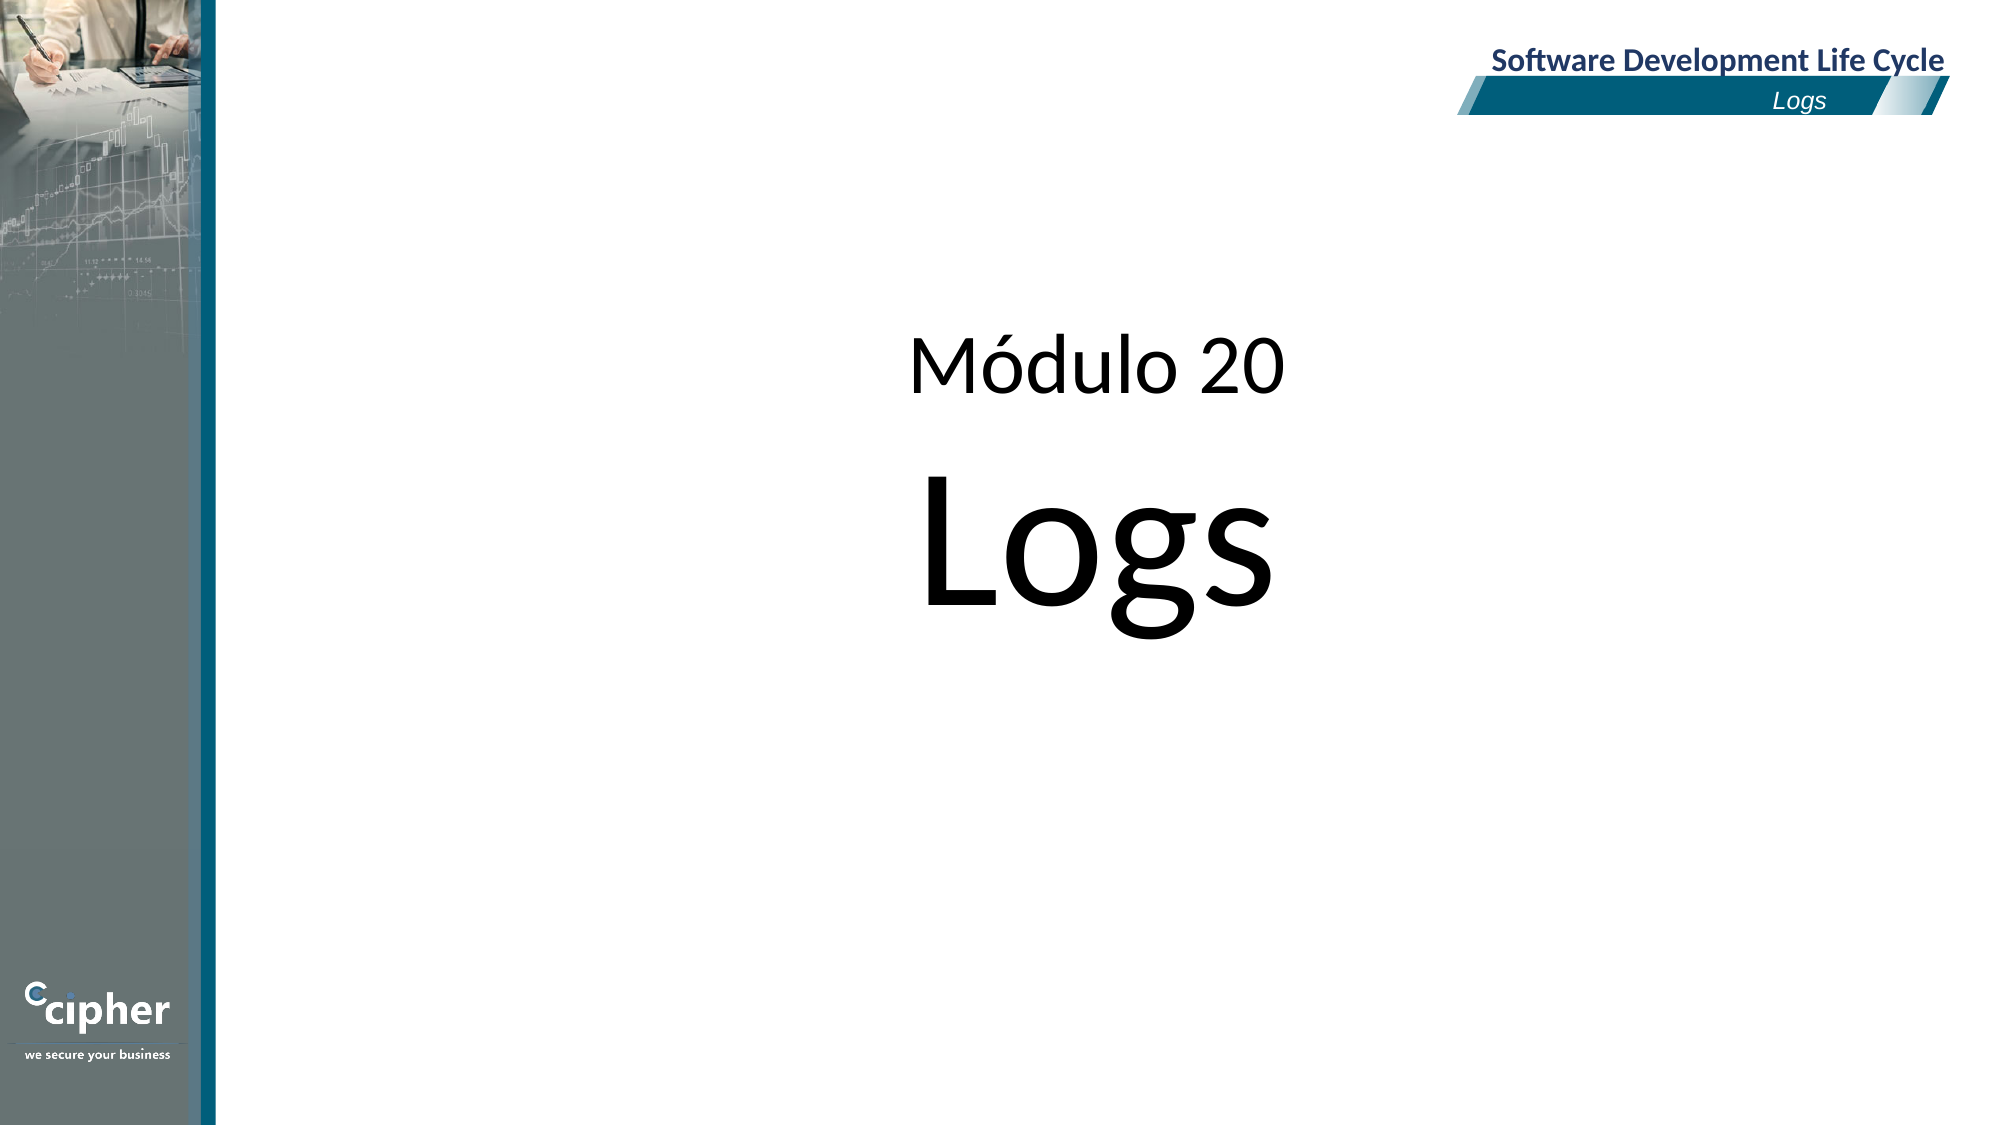

Software Development Life Cycle
Logs

Módulo 20
Logs